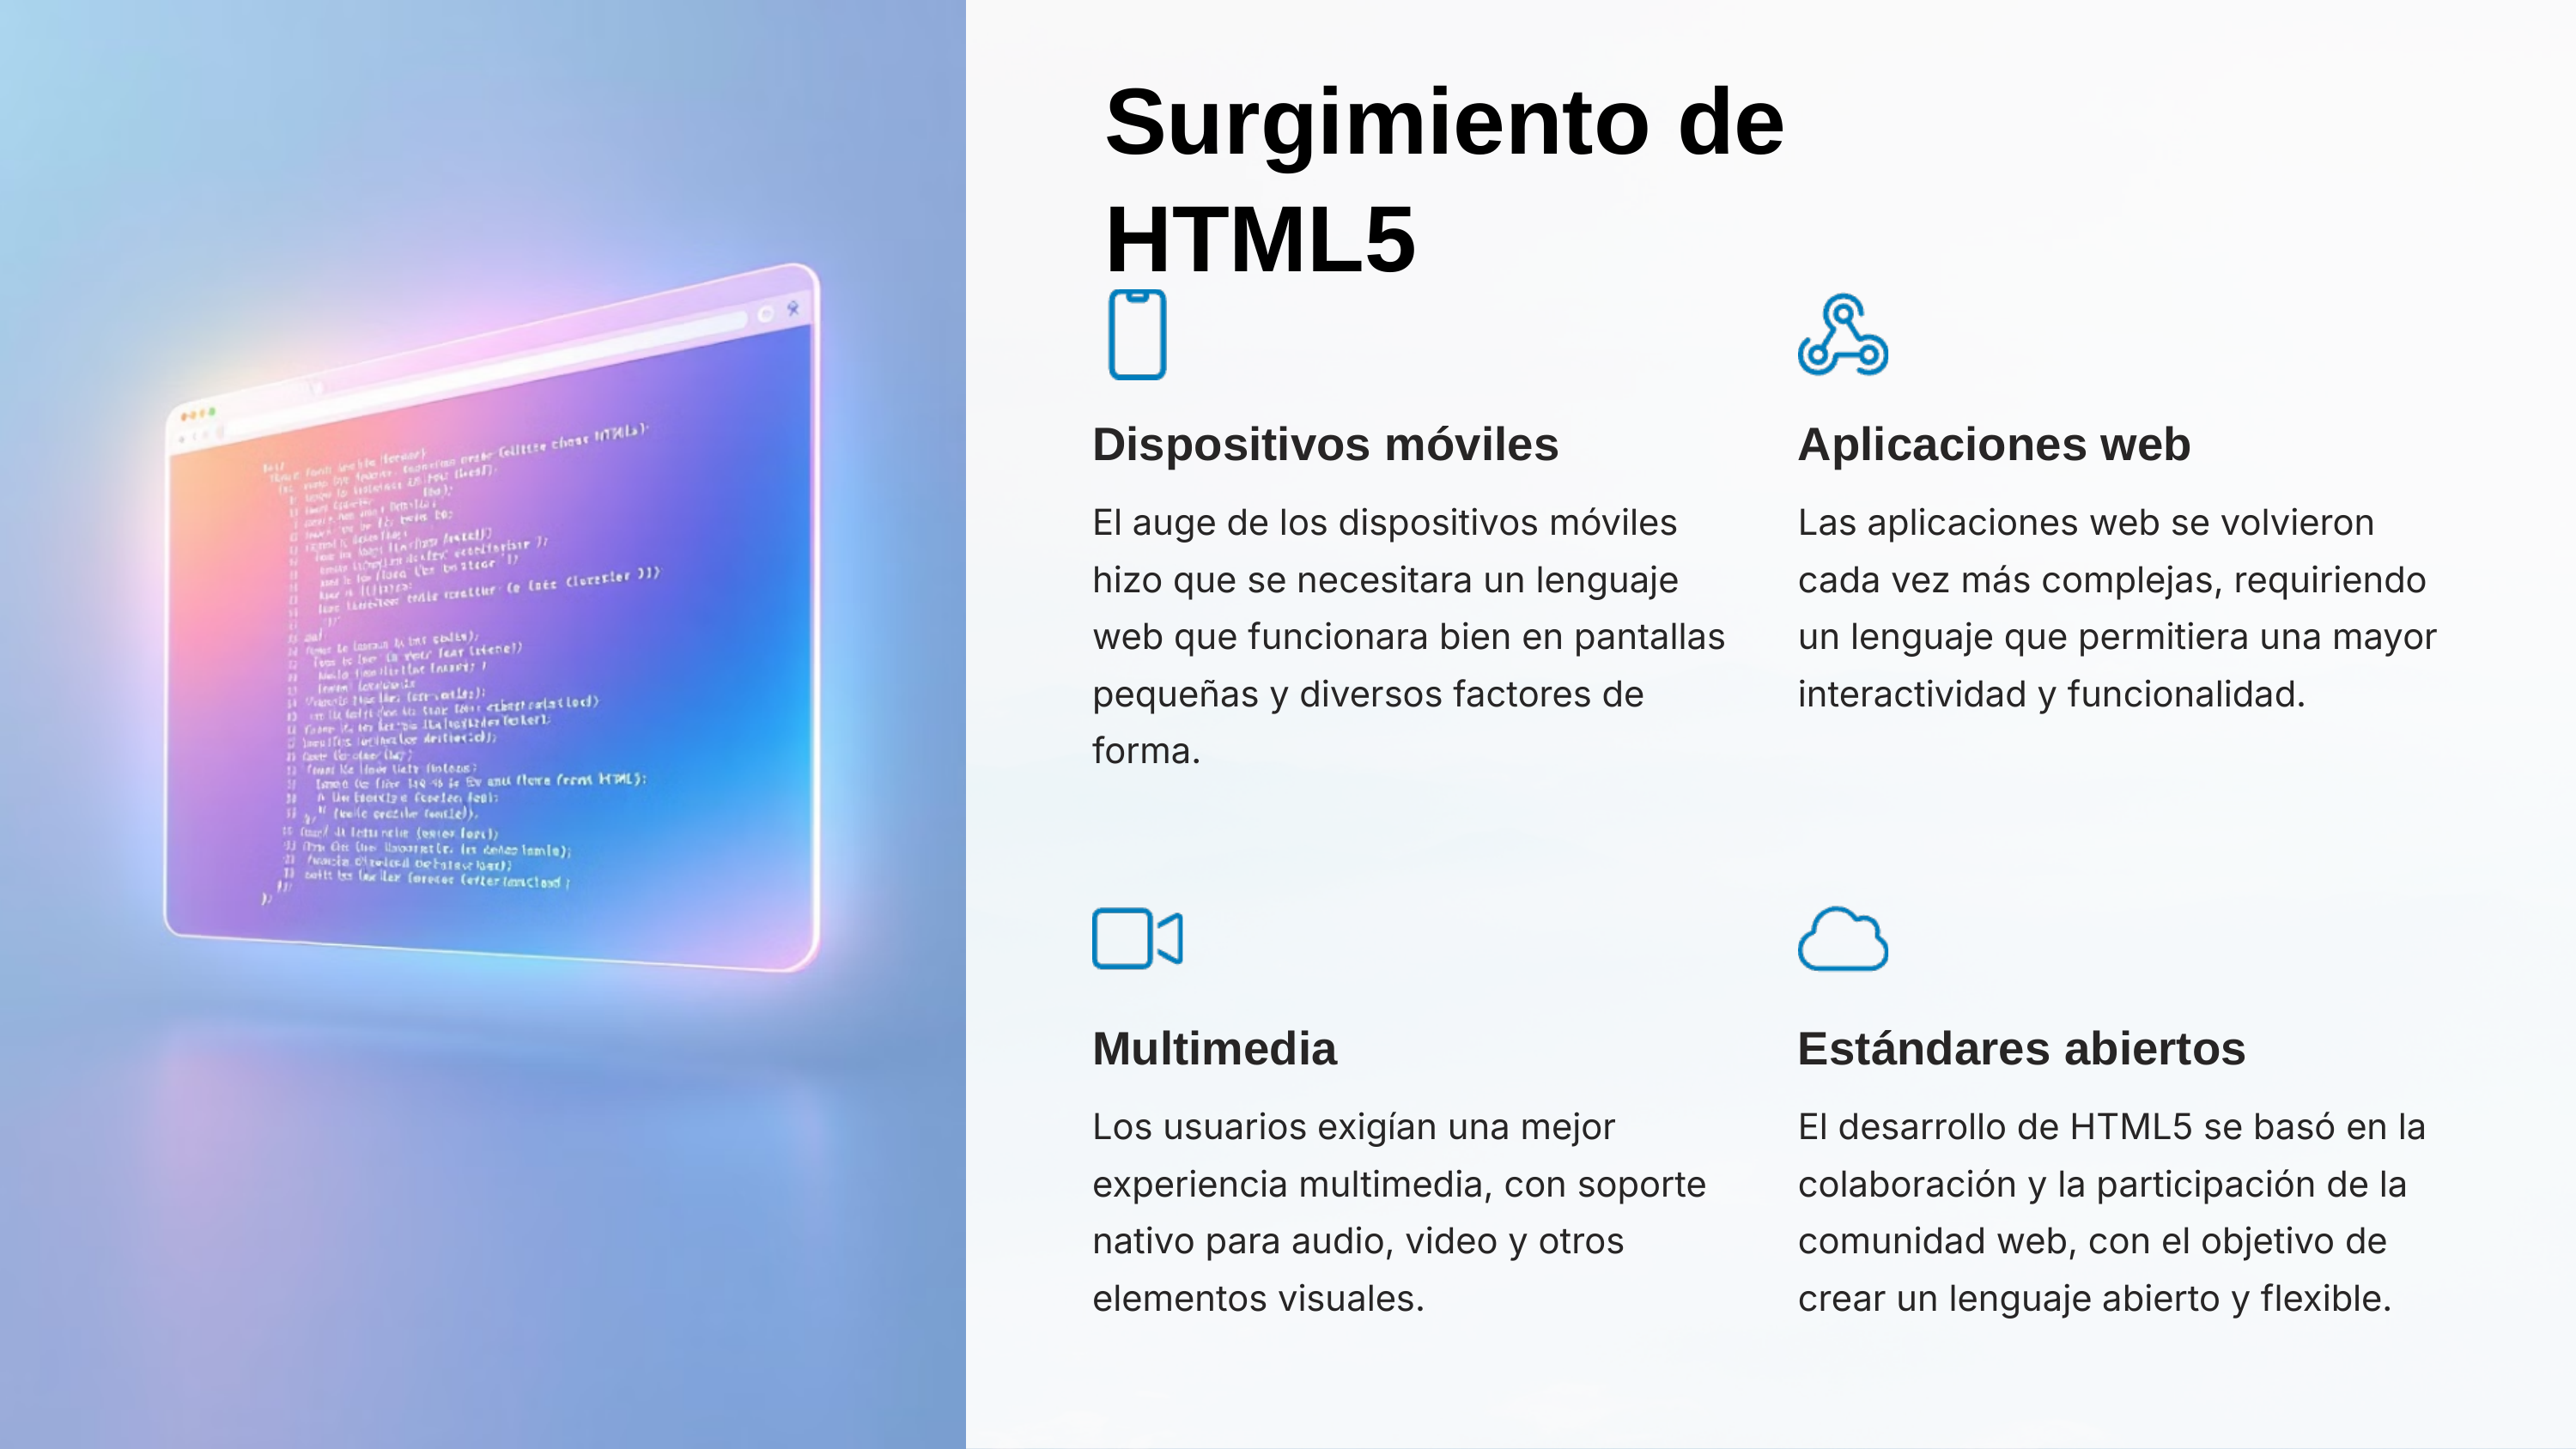

Surgimiento de HTML5

Dispositivos móviles
Aplicaciones web
El auge de los dispositivos móviles hizo que se necesitara un lenguaje web que funcionara bien en pantallas pequeñas y diversos factores de forma.
Las aplicaciones web se volvieron cada vez más complejas, requiriendo un lenguaje que permitiera una mayor interactividad y funcionalidad.

Multimedia
Estándares abiertos
Los usuarios exigían una mejor experiencia multimedia, con soporte nativo para audio, video y otros elementos visuales.
El desarrollo de HTML5 se basó en la colaboración y la participación de la comunidad web, con el objetivo de crear un lenguaje abierto y flexible.